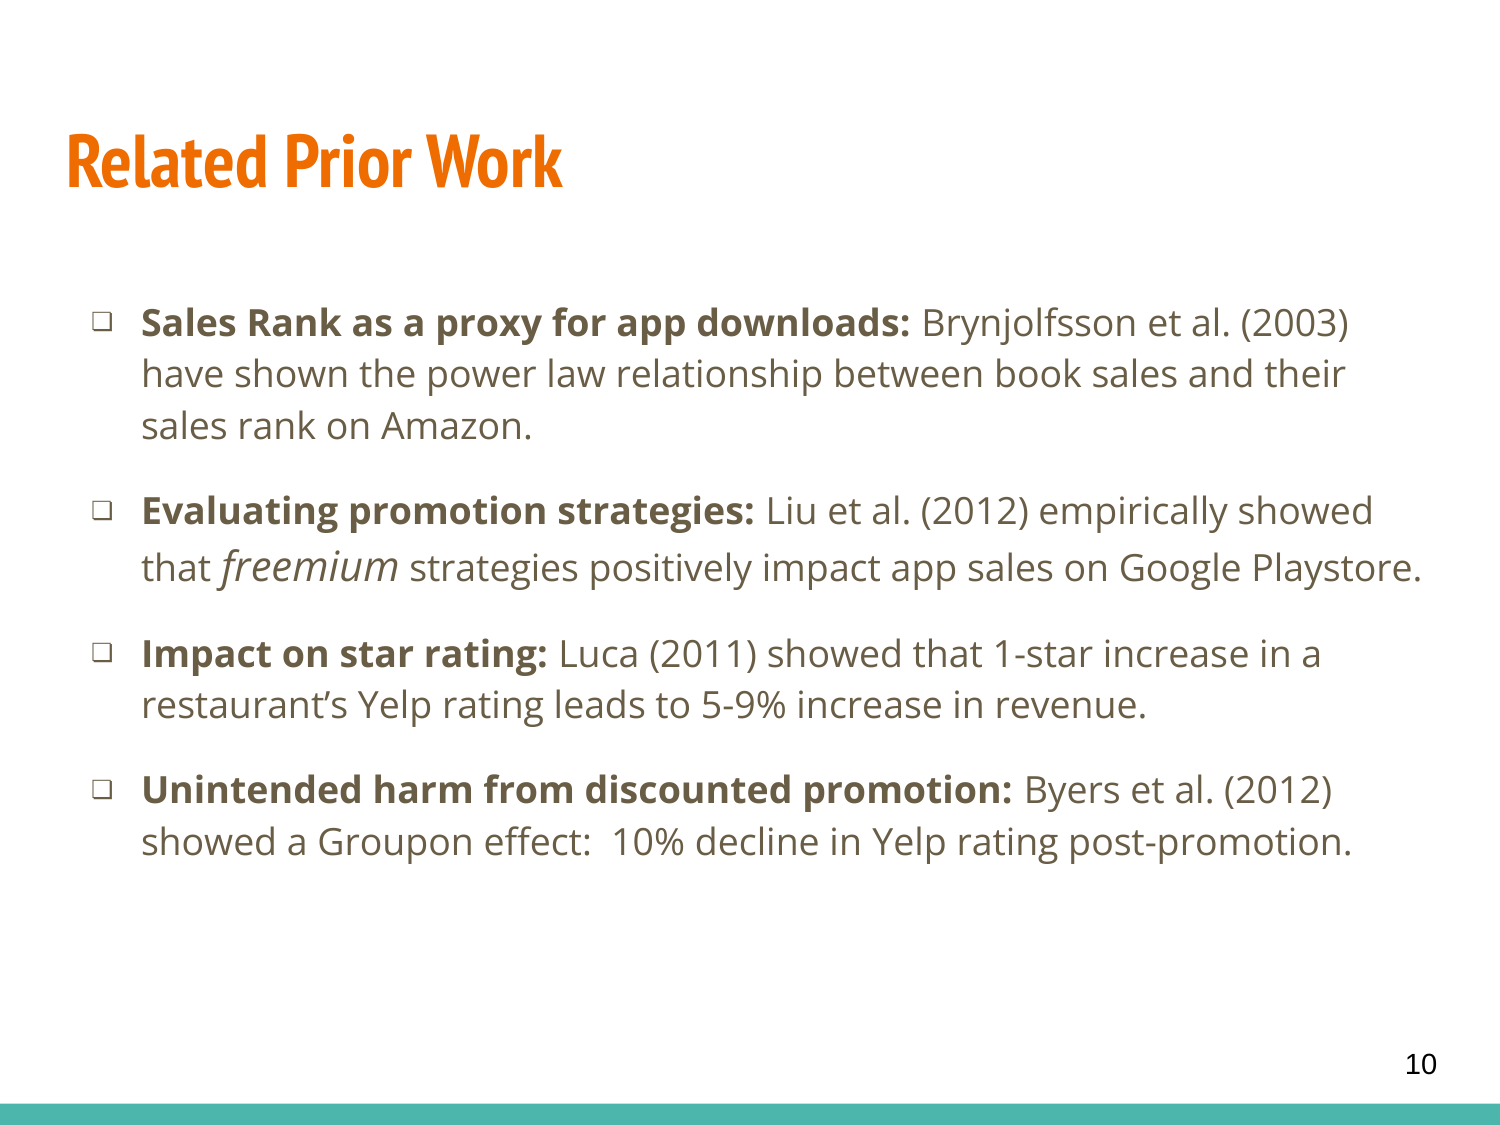

# Related Prior Work
Sales Rank as a proxy for app downloads: Brynjolfsson et al. (2003) have shown the power law relationship between book sales and their sales rank on Amazon.
Evaluating promotion strategies: Liu et al. (2012) empirically showed that freemium strategies positively impact app sales on Google Playstore.
Impact on star rating: Luca (2011) showed that 1-star increase in a restaurant’s Yelp rating leads to 5-9% increase in revenue.
Unintended harm from discounted promotion: Byers et al. (2012) showed a Groupon effect:  10% decline in Yelp rating post-promotion.
10